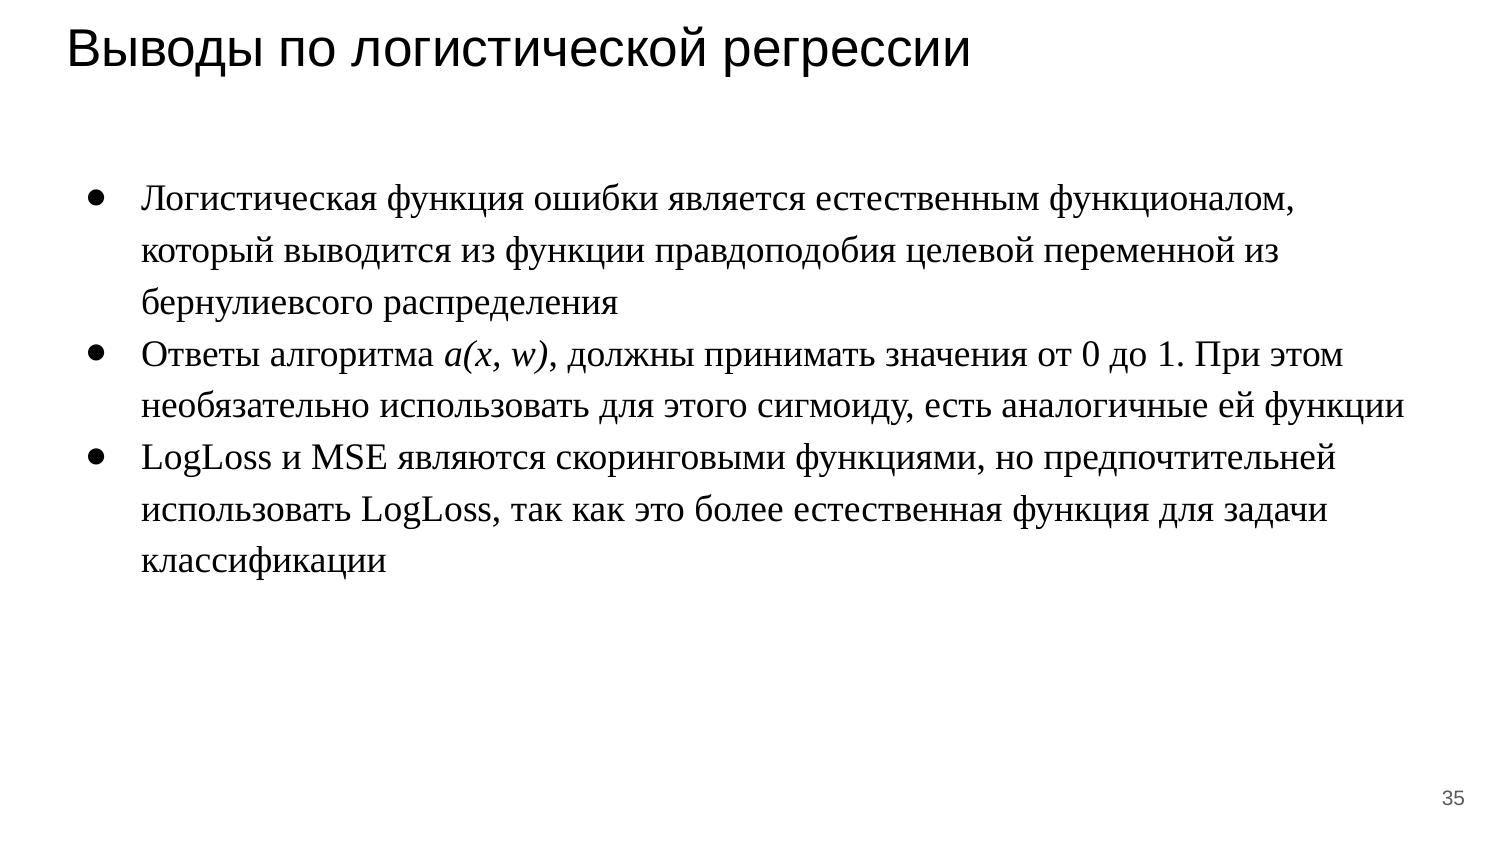

# Выводы по логистической регрессии
Логистическая функция ошибки является естественным функционалом, который выводится из функции правдоподобия целевой переменной из бернулиевсого распределения
Ответы алгоритма a(x, w), должны принимать значения от 0 до 1. При этом необязательно использовать для этого сигмоиду, есть аналогичные ей функции
LogLoss и MSE являются скоринговыми функциями, но предпочтительней использовать LogLoss, так как это более естественная функция для задачи классификации
35